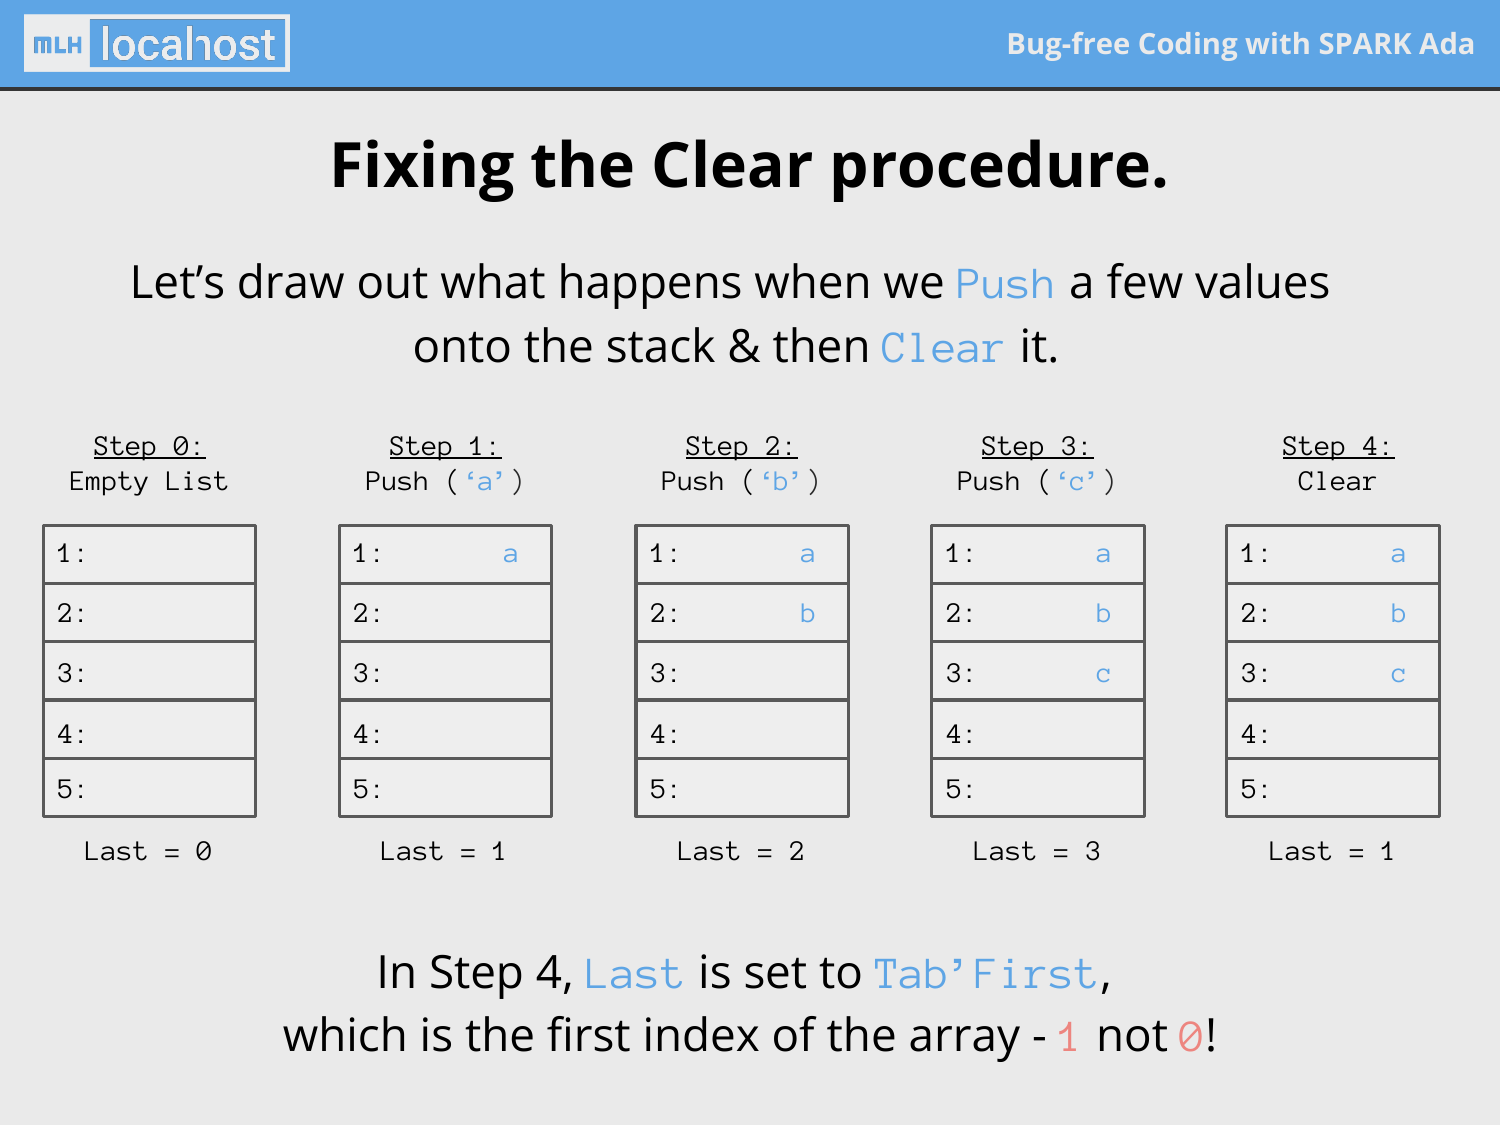

Fixing the Clear procedure.
Let’s draw out what happens when we Push a few values
onto the stack & then Clear it.
Step 0:
Empty List
1:

2:
3:
4:
5:
Last = 0
Step 1:
Push (‘a’)
1:	a

2:
3:
4:
5:
Last = 1
Step 2:
Push (‘b’)
1:	a

2:	b

3:
4:
5:
Last = 2
Step 3:
Push (‘c’)
1:	a

2:	b
3:	c
4:
5:
Last = 3
Step 4:
Clear
1:	a

2:	b
3:	c

4:
5:
Last = 1
In Step 4, Last is set to Tab’First,
which is the first index of the array - 1 not 0!